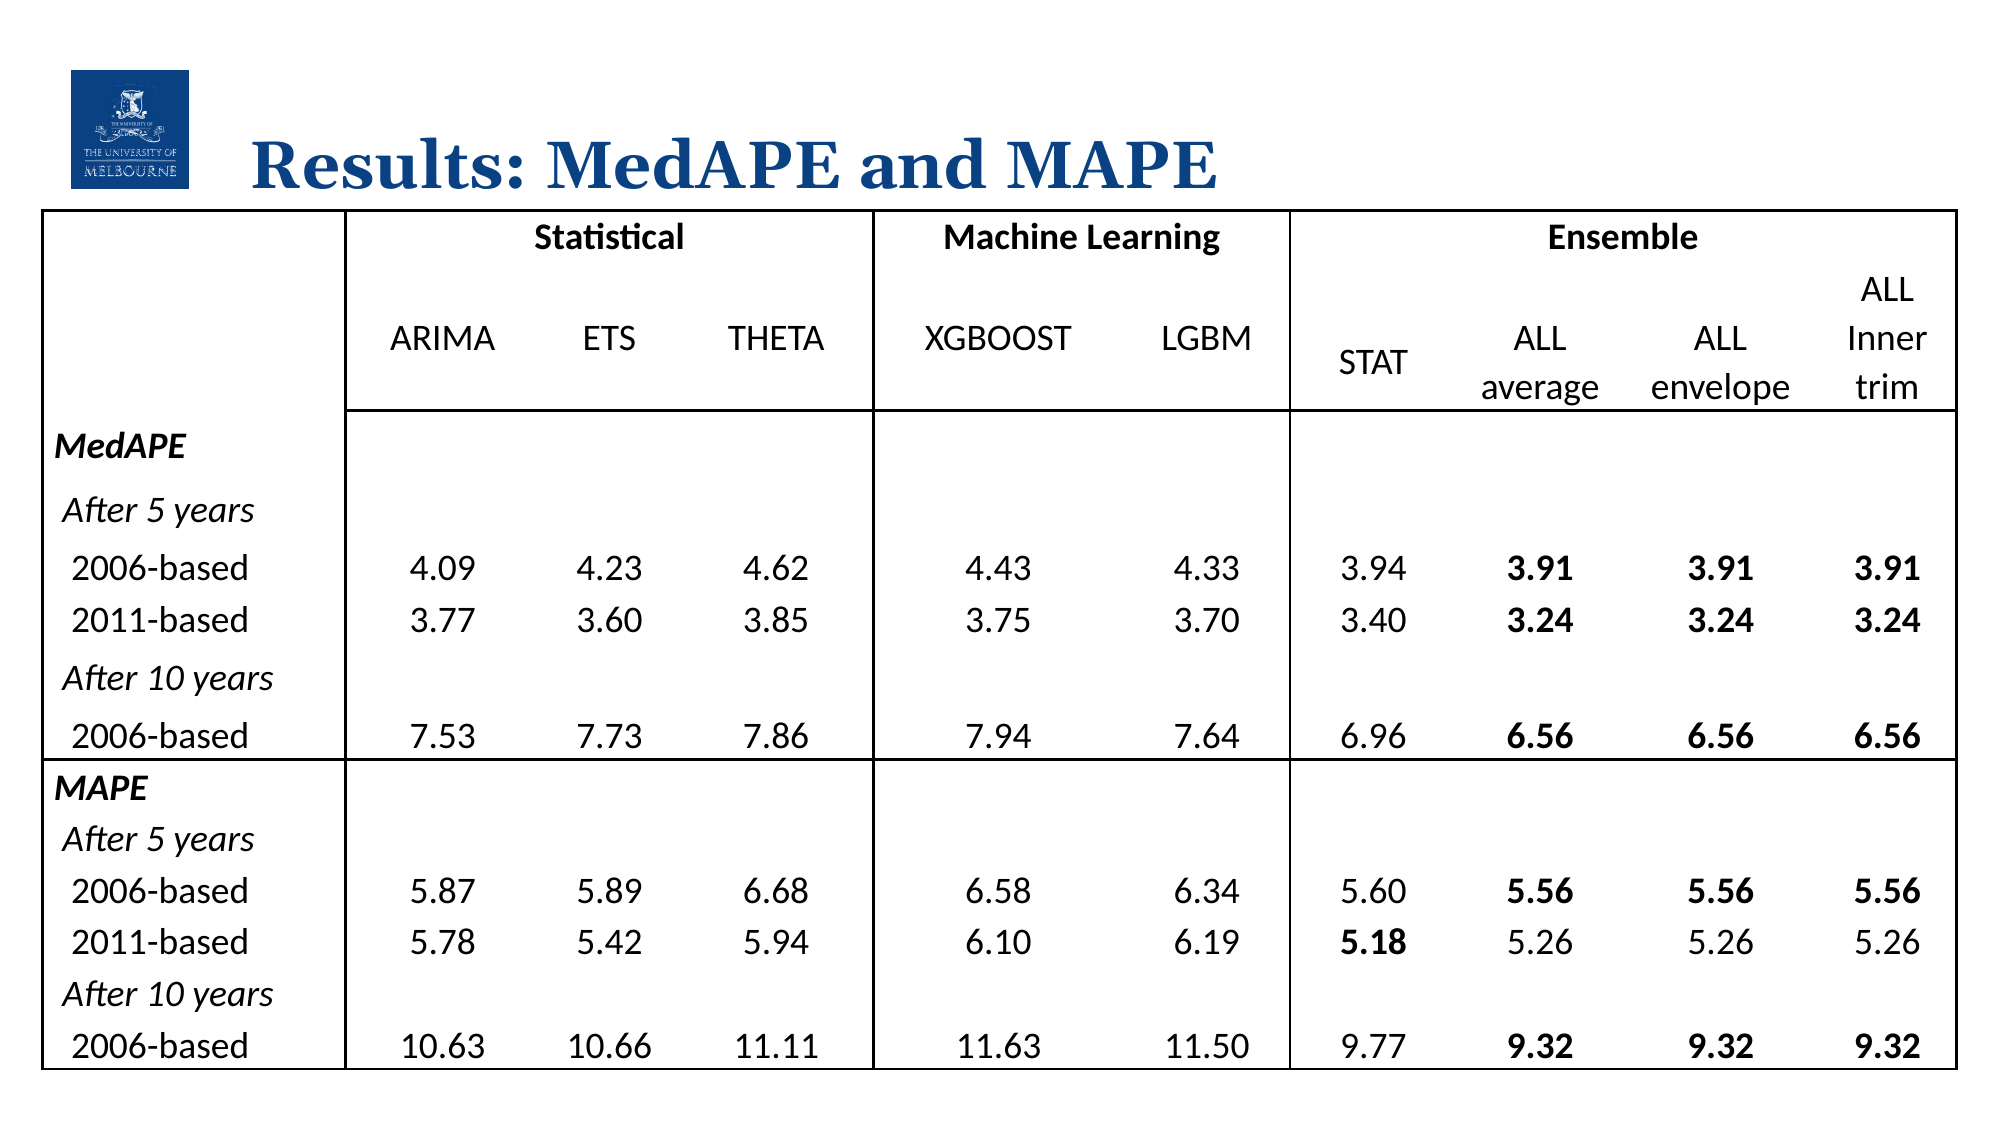

Results: MedAPE and MAPE
|  | Statistical |  |  | Machine Learning |  | Ensemble |  |  |  |
| --- | --- | --- | --- | --- | --- | --- | --- | --- | --- |
|  | ARIMA | ETS | THETA | XGBOOST | LGBM | STAT | ALL average | ALL envelope | ALL Inner trim |
| MedAPE |  |  |  |  |  |  |  |  |  |
| After 5 years |  |  |  |  |  |  |  |  |  |
| 2006-based | 4.09 | 4.23 | 4.62 | 4.43 | 4.33 | 3.94 | 3.91 | 3.91 | 3.91 |
| 2011-based | 3.77 | 3.60 | 3.85 | 3.75 | 3.70 | 3.40 | 3.24 | 3.24 | 3.24 |
| After 10 years |  |  |  |  |  |  |  |  |  |
| 2006-based | 7.53 | 7.73 | 7.86 | 7.94 | 7.64 | 6.96 | 6.56 | 6.56 | 6.56 |
| MAPE |  |  |  |  |  |  |  |  |  |
| After 5 years |  |  |  |  |  |  |  |  |  |
| 2006-based | 5.87 | 5.89 | 6.68 | 6.58 | 6.34 | 5.60 | 5.56 | 5.56 | 5.56 |
| 2011-based | 5.78 | 5.42 | 5.94 | 6.10 | 6.19 | 5.18 | 5.26 | 5.26 | 5.26 |
| After 10 years |  |  |  |  |  |  |  |  |  |
| 2006-based | 10.63 | 10.66 | 11.11 | 11.63 | 11.50 | 9.77 | 9.32 | 9.32 | 9.32 |